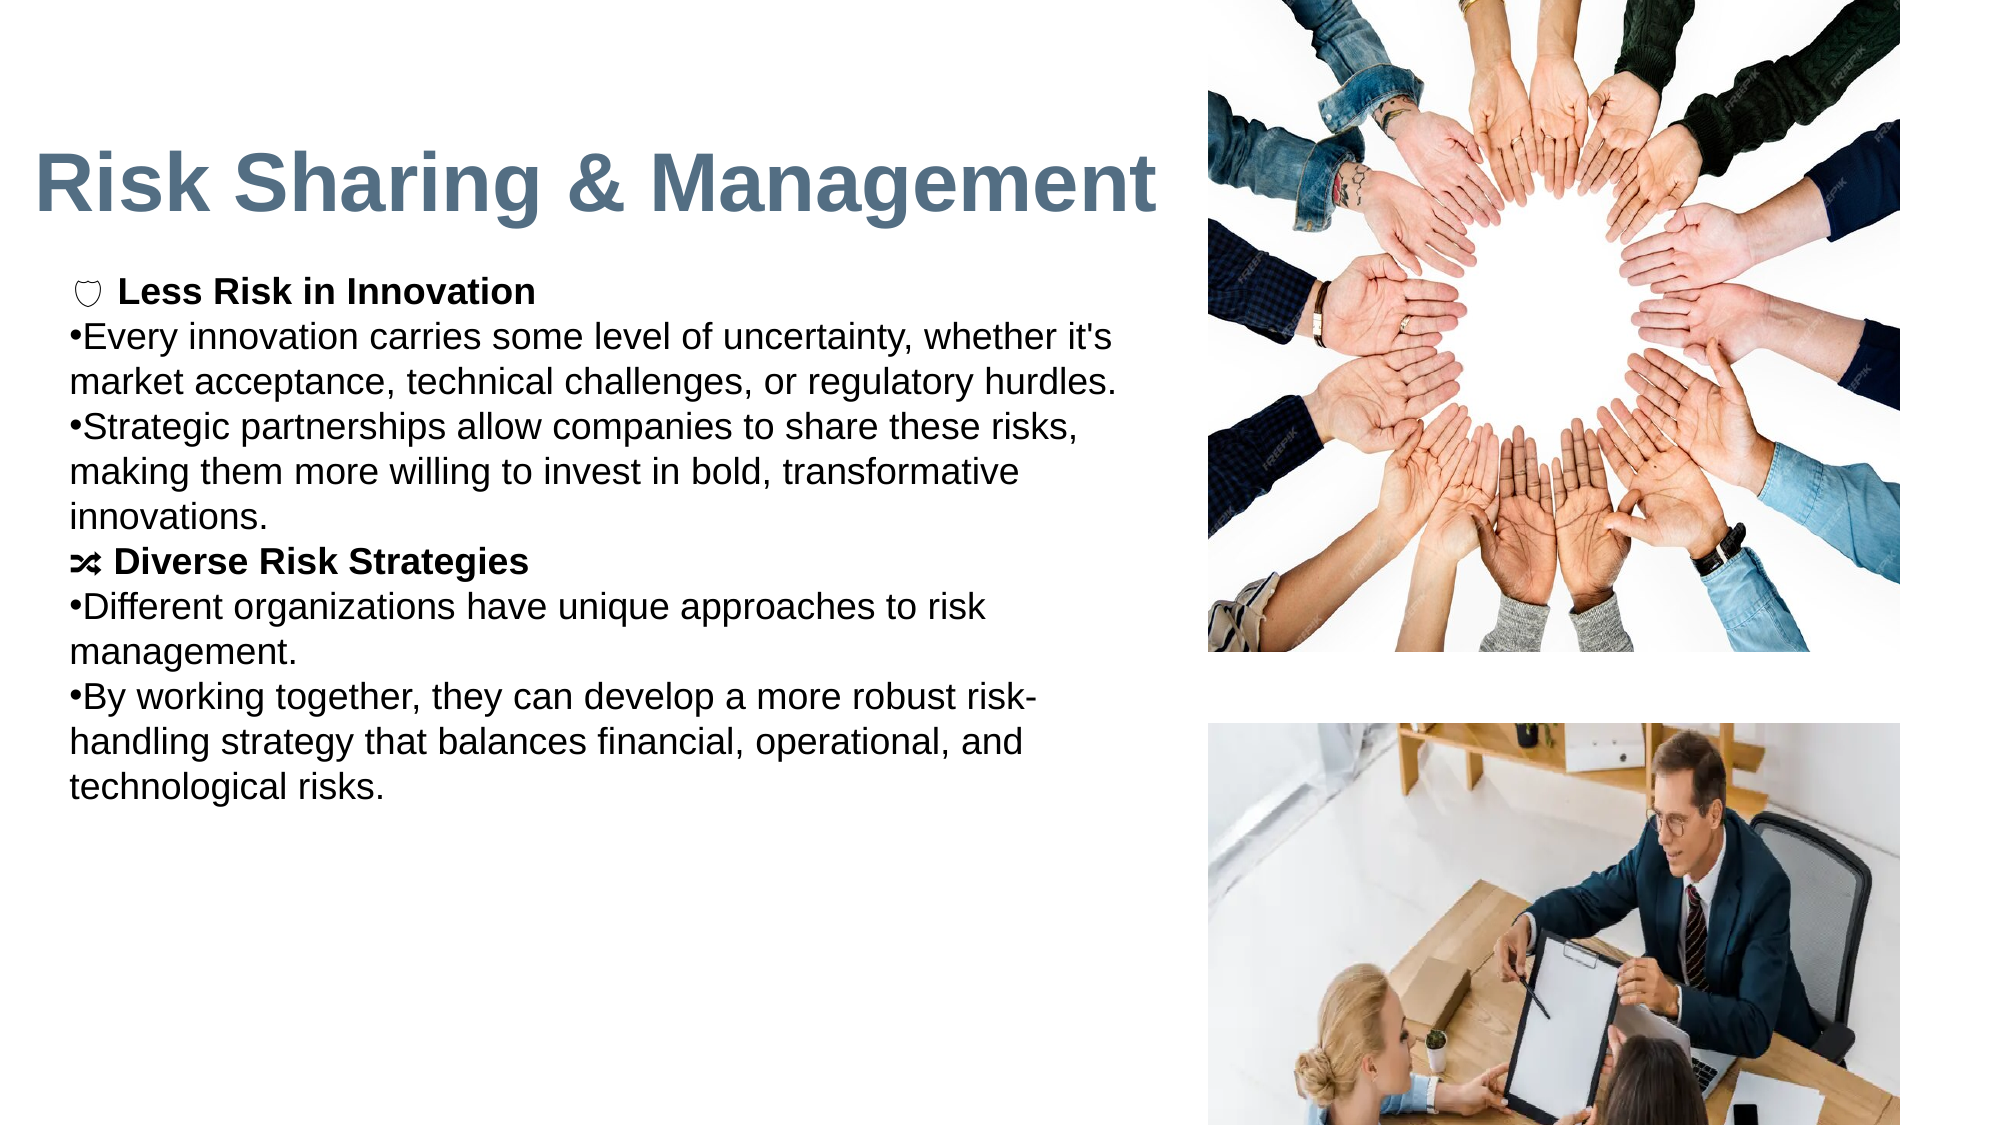

Risk Sharing & Management
🛡 Less Risk in Innovation
Every innovation carries some level of uncertainty, whether it's market acceptance, technical challenges, or regulatory hurdles.
Strategic partnerships allow companies to share these risks, making them more willing to invest in bold, transformative innovations.
🔀 Diverse Risk Strategies
Different organizations have unique approaches to risk management.
By working together, they can develop a more robust risk-handling strategy that balances financial, operational, and technological risks.